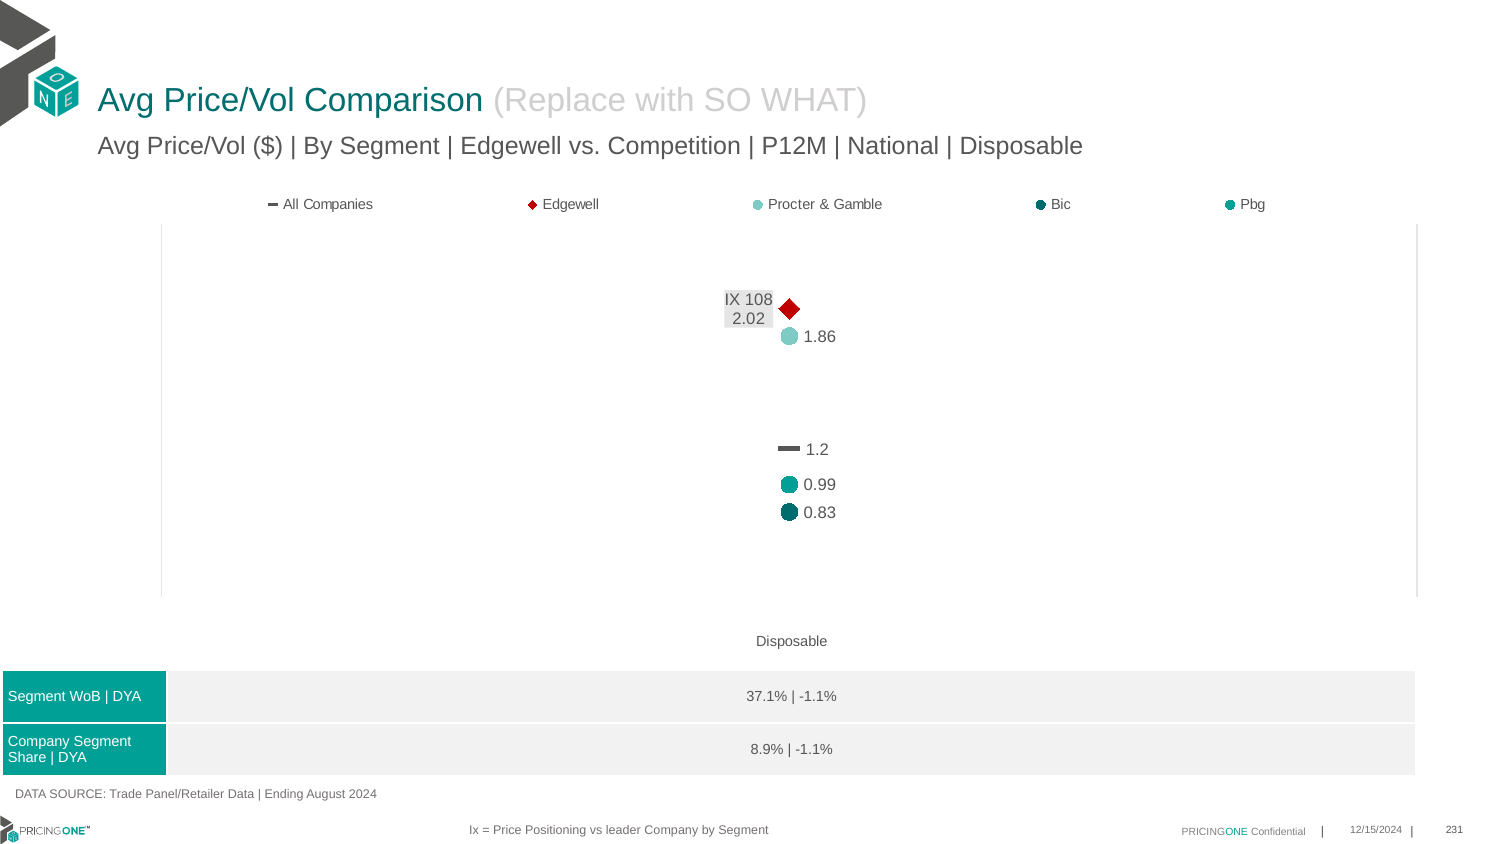

# Avg Price/Vol Comparison (Replace with SO WHAT)
Avg Price/Vol ($) | By Segment | Edgewell vs. Competition | P12M | National | Disposable

### Chart

| Category | All Companies | Edgewell | Procter & Gamble | Bic | Pbg |
|---|---|---|---|---|---|
| IX 108 | 1.2 | 2.02 | 1.86 | 0.83 | 0.99 |
|  | Disposable |
| --- | --- |
| Segment WoB | DYA | 37.1% | -1.1% |
| Company Segment Share | DYA | 8.9% | -1.1% |
DATA SOURCE: Trade Panel/Retailer Data | Ending August 2024
Ix = Price Positioning vs leader Company by Segment
12/15/2024
231